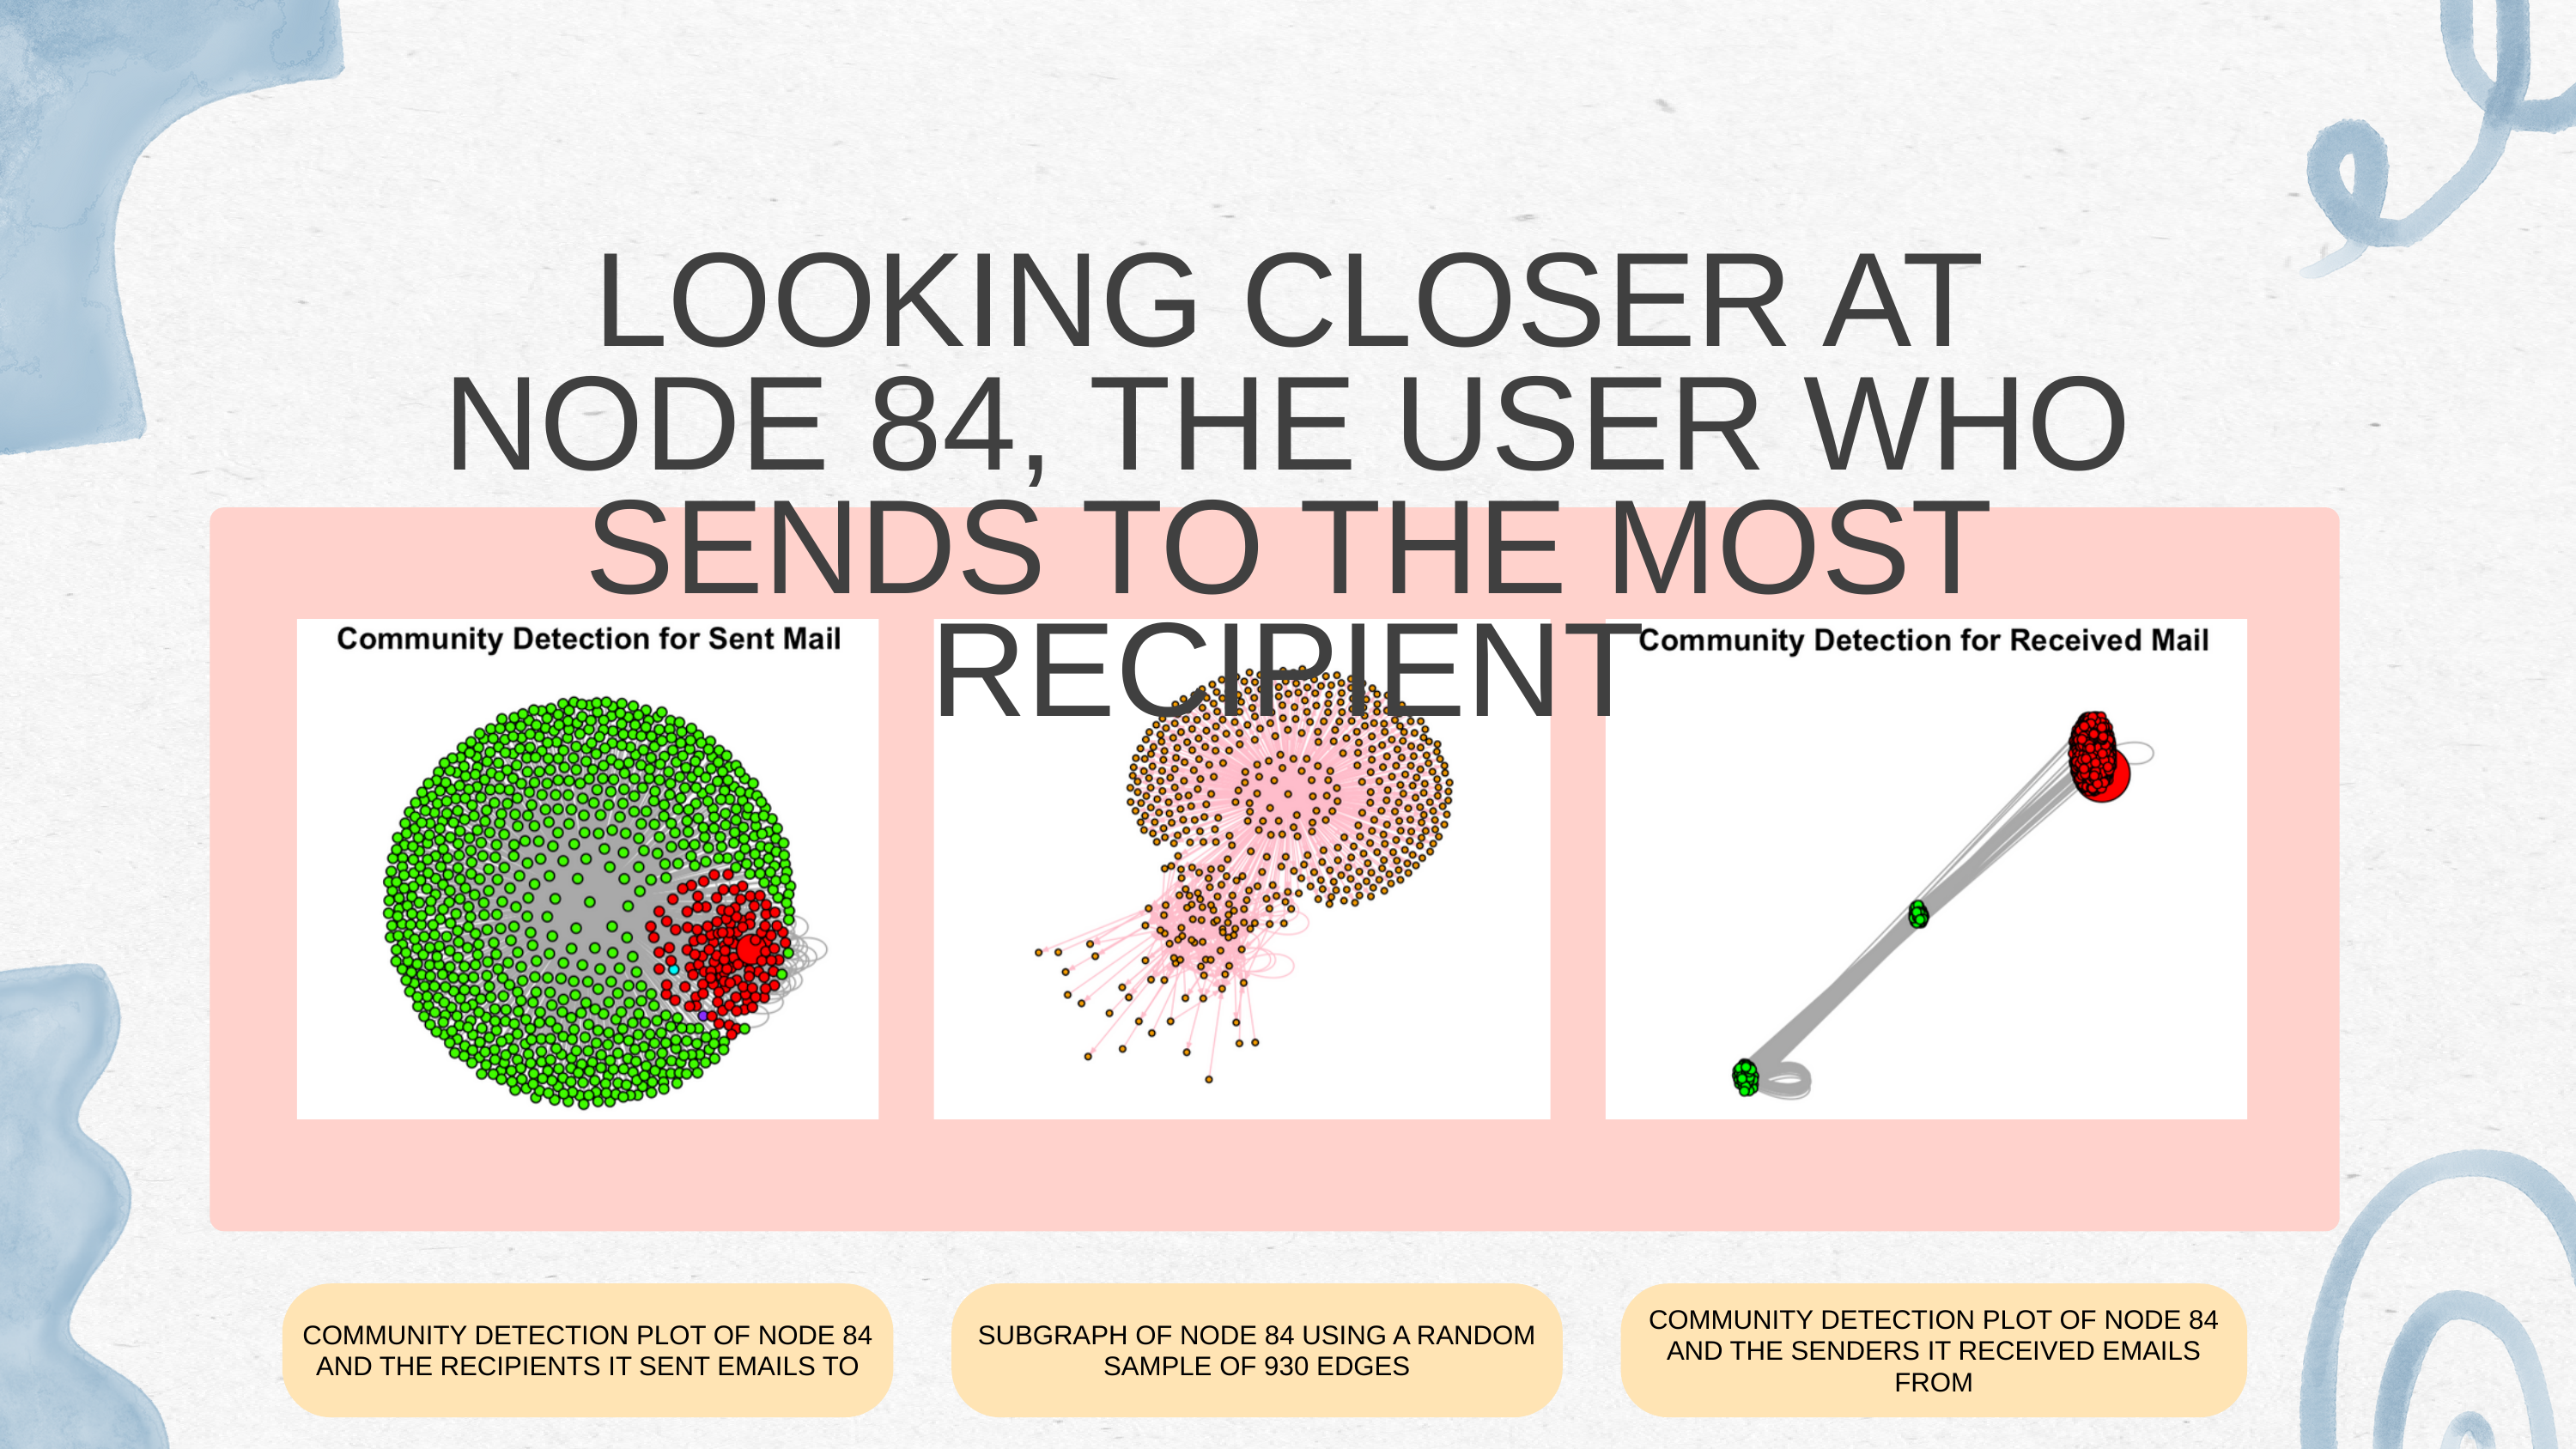

LOOKING CLOSER AT NODE 84, THE USER WHO SENDS TO THE MOST RECIPIENT

COMMUNITY DETECTION PLOT OF NODE 84 AND THE RECIPIENTS IT SENT EMAILS TO

SUBGRAPH OF NODE 84 USING A RANDOM SAMPLE OF 930 EDGES

COMMUNITY DETECTION PLOT OF NODE 84 AND THE SENDERS IT RECEIVED EMAILS FROM